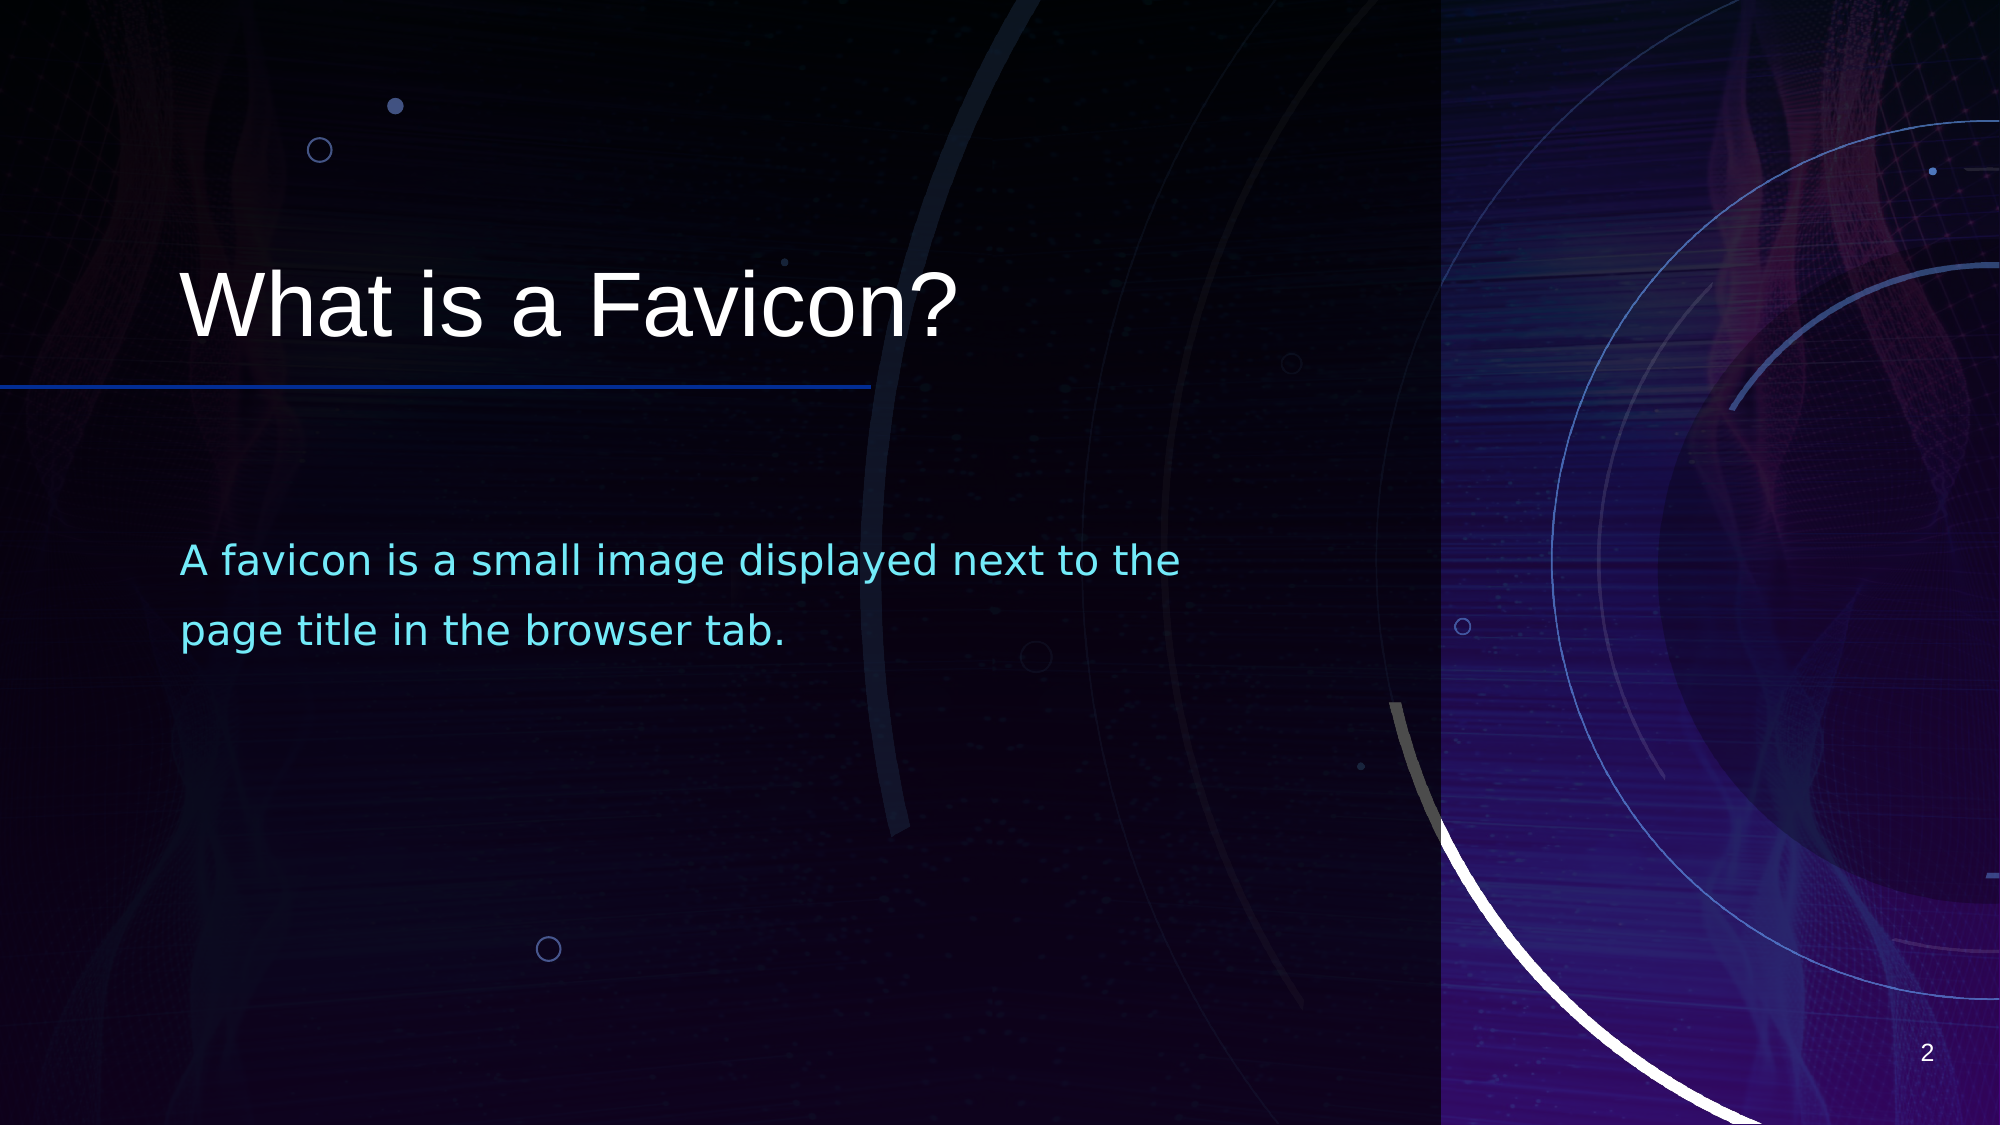

# What is a Favicon?
A favicon is a small image displayed next to the page title in the browser tab.

2